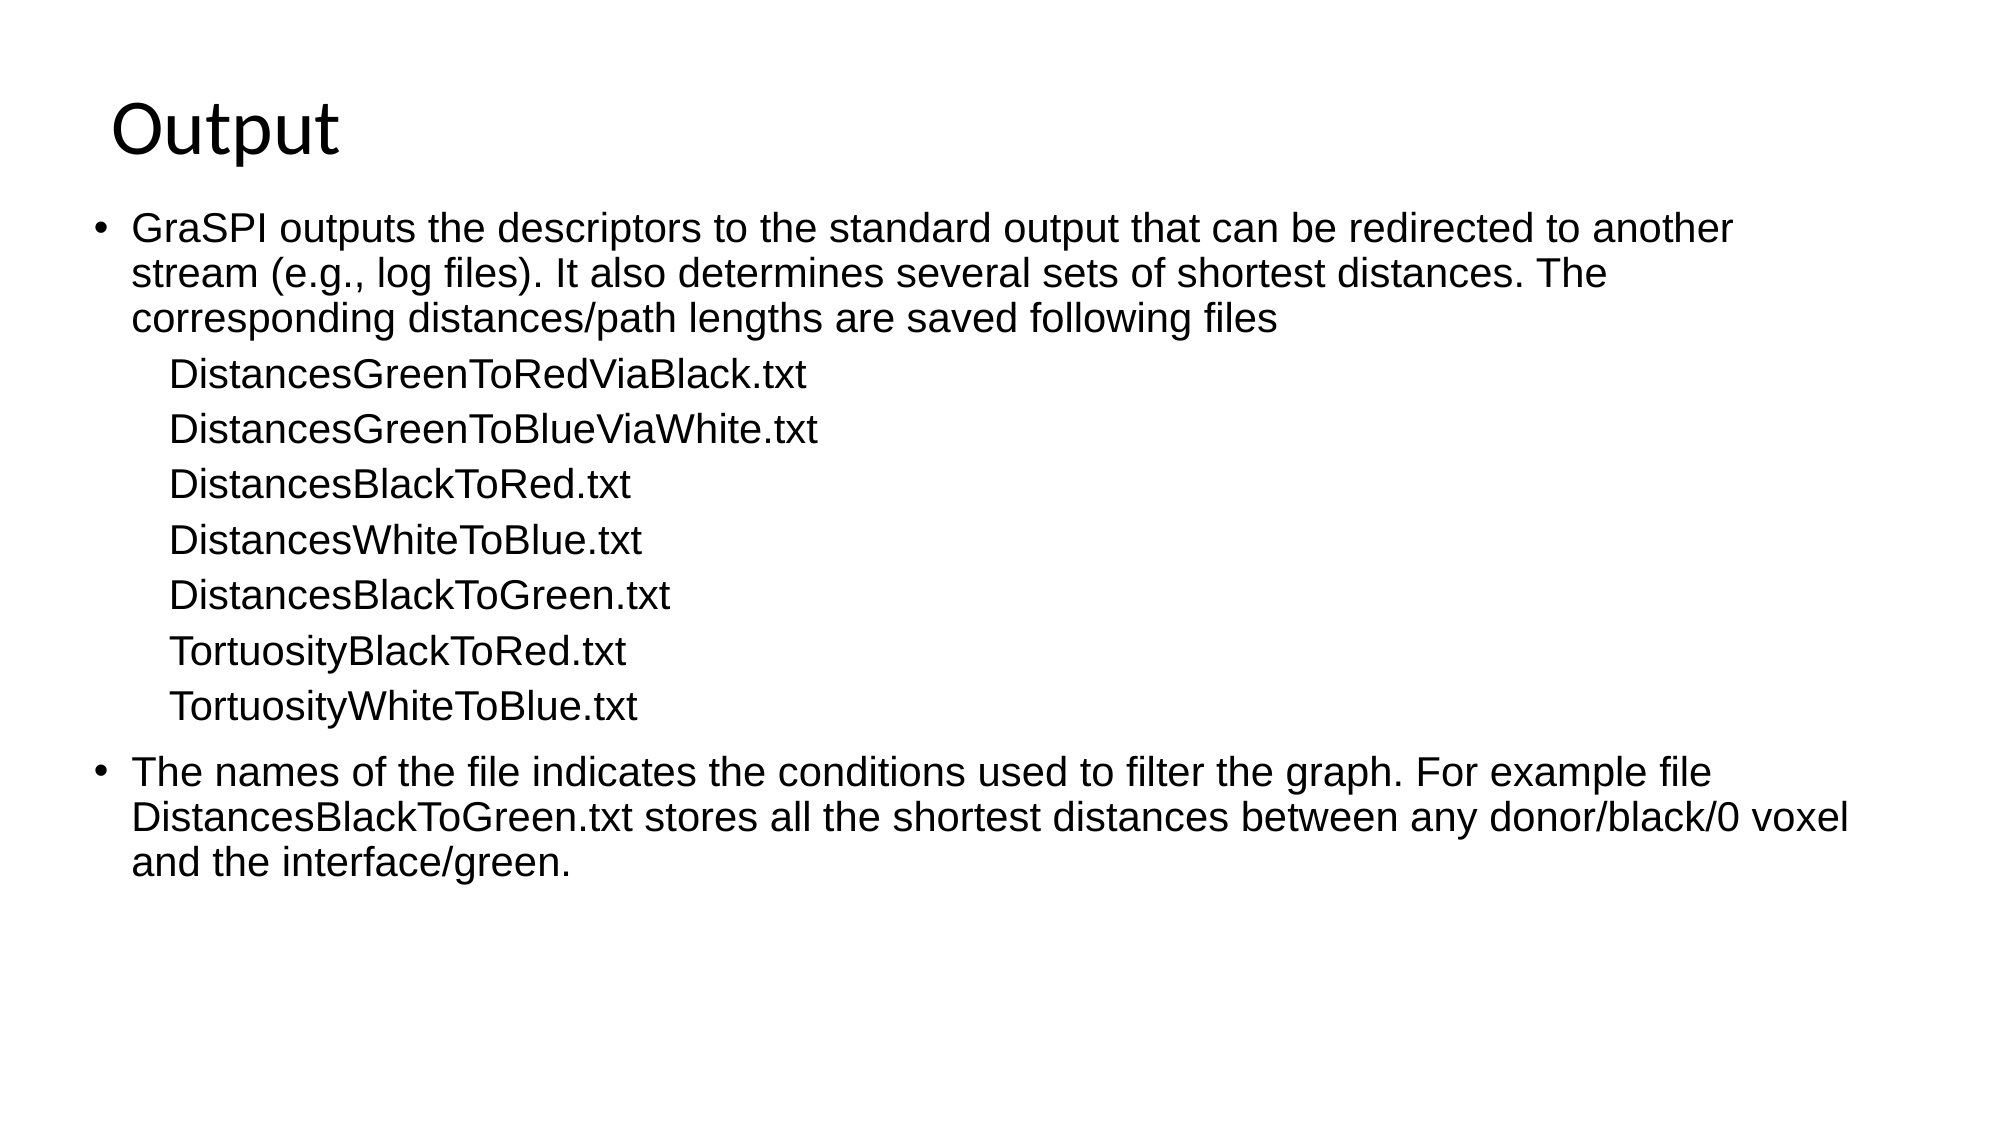

Output
# GraSPI outputs the descriptors to the standard output that can be redirected to another stream (e.g., log files). It also determines several sets of shortest distances. The corresponding distances/path lengths are saved following files
DistancesGreenToRedViaBlack.txt
DistancesGreenToBlueViaWhite.txt
DistancesBlackToRed.txt
DistancesWhiteToBlue.txt
DistancesBlackToGreen.txt
TortuosityBlackToRed.txt
TortuosityWhiteToBlue.txt
The names of the file indicates the conditions used to filter the graph. For example file DistancesBlackToGreen.txt stores all the shortest distances between any donor/black/0 voxel and the interface/green.